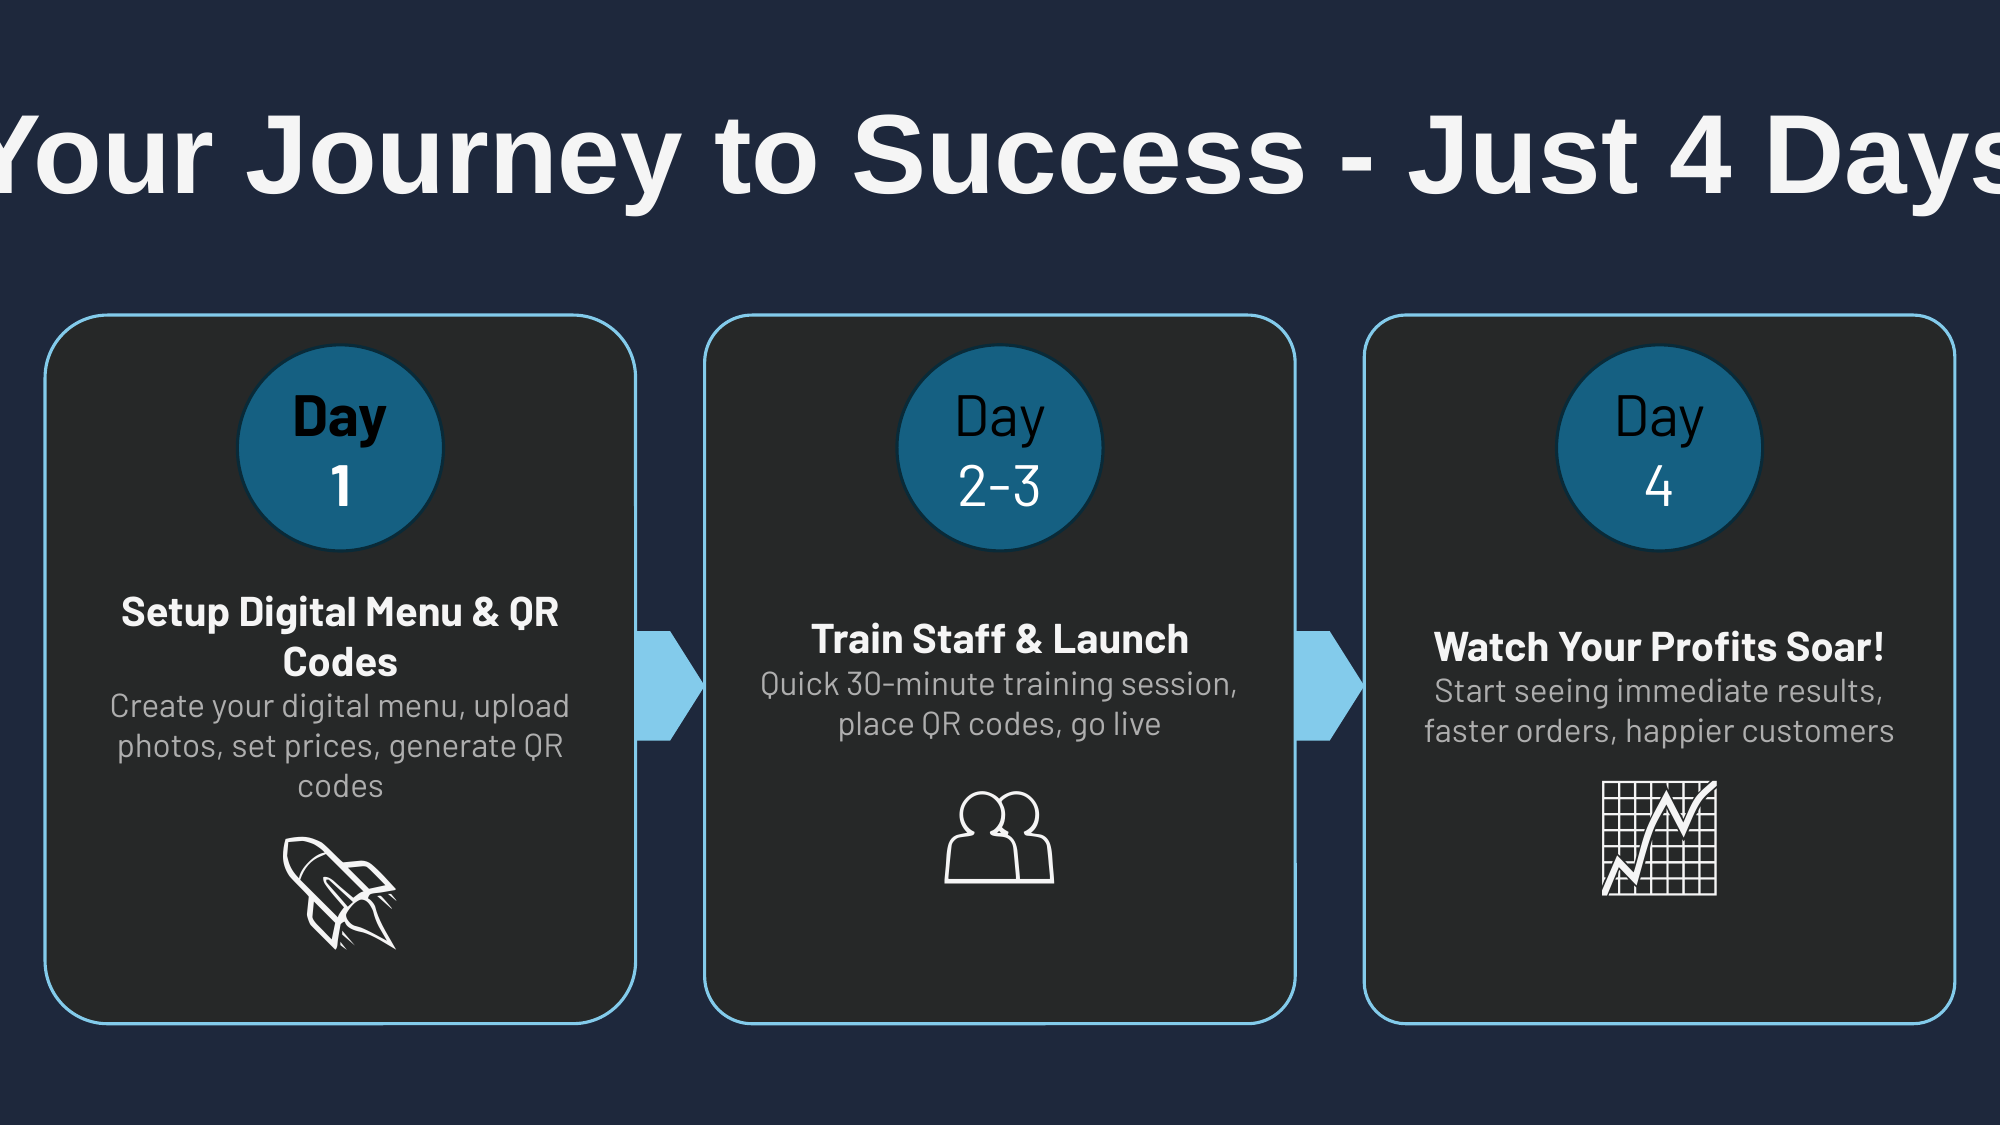

Monthly Saving Breakdown

Your Journey to Success - Just 4 Days

Business
Professional
Starter
45.9%
34.7%
21.9%
₹15,000
Reduced Manual Errors
₹40,000
Lower Staff Costs
MOST POPULAR

Professional

₹1,499/month
Perfect for Restaurants

✅ Everything in Starter
✅ Customer Management
✅ Contact Support
⚠️ Basic Analytics

Business

₹1,999/month
Perfect for Upscale Business

✅ Everything in Pro
✅ Payment Processing
✅ Multi-location
✅ Dedicated Support

Starter

₹999/month
Perfect for Small Cafes

✅ Digital QR Menus
✅ Mobile Ordering
✅ Email Support
❌ Analytics Report

Setup Digital Menu & QR Codes
Create your digital menu, upload photos, set prices, generate QR codes
🚀
Day
1

Train Staff & Launch
Quick 30-minute training session, place QR codes, go live
👥
Day
2-3

Watch Your Profits Soar!
Start seeing immediate results, faster orders, happier customers
📈
Day
4
₹10,000
Faster Table Turnover
₹8,000
No Payment Delays
ROI IN A YEAR!
45.9%*
Turn
₹2,000
into
₹73,000+
Monthly Savings